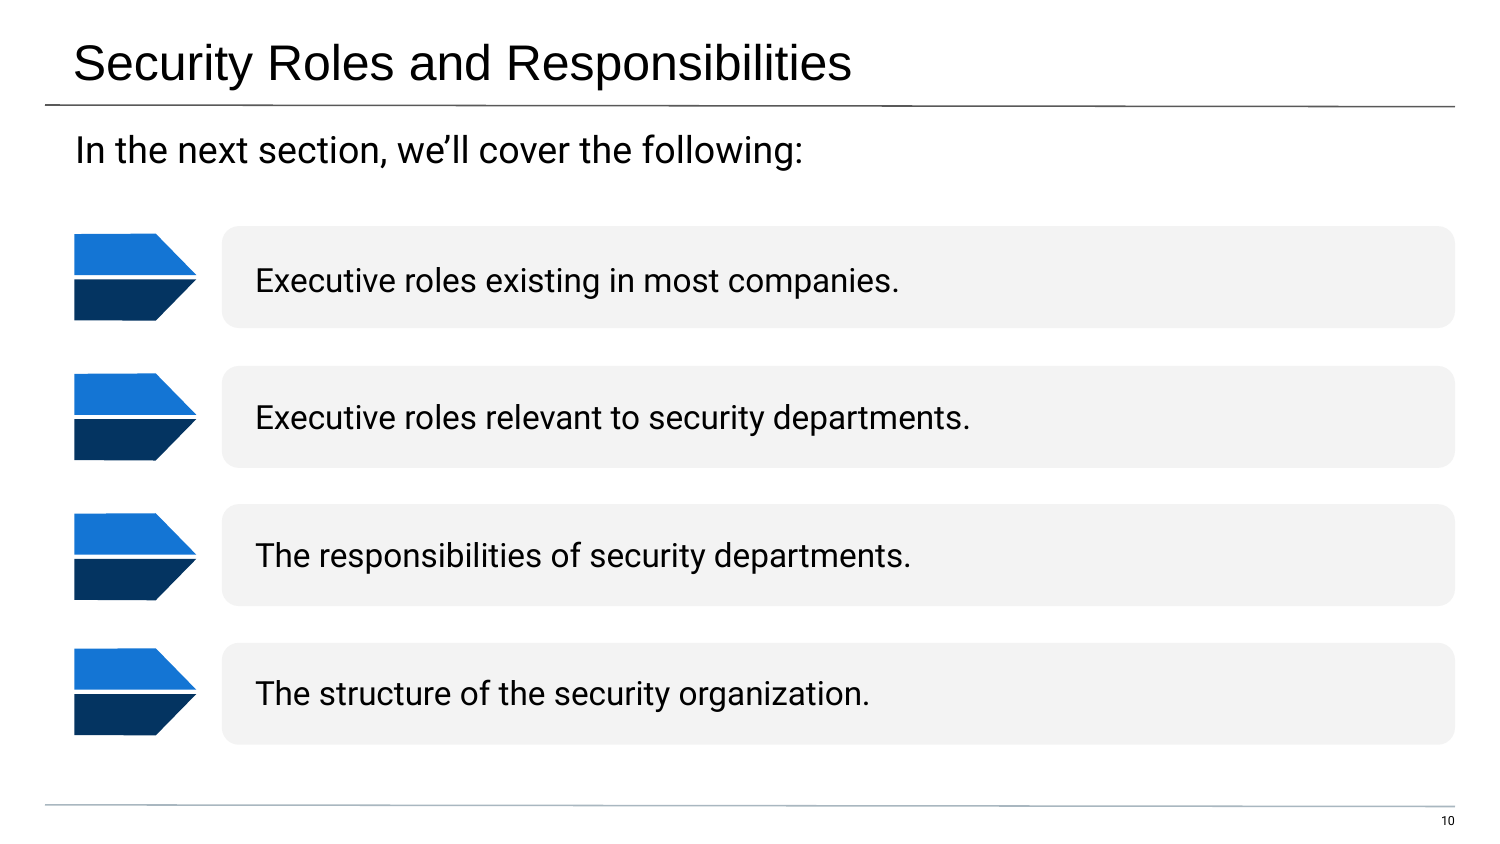

# Security Roles and Responsibilities
In the next section, we’ll cover the following:
Executive roles existing in most companies.
Executive roles relevant to security departments.
The responsibilities of security departments.
The structure of the security organization.

10